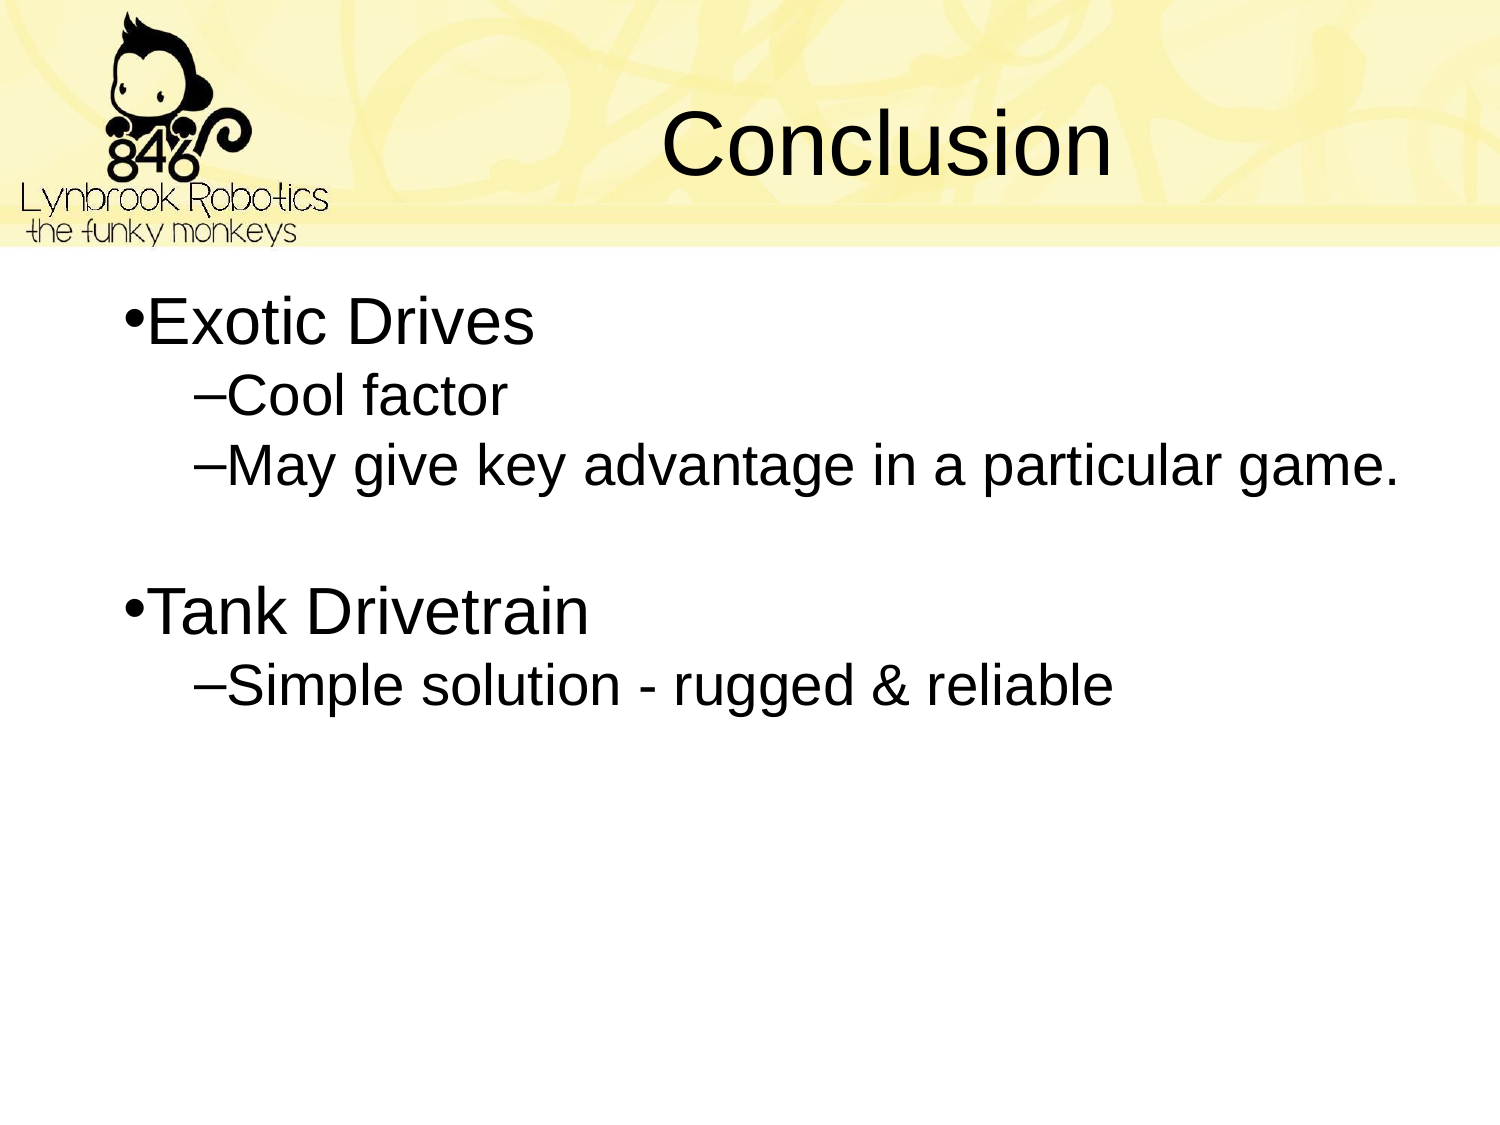

# Conclusion
Exotic Drives
Cool factor
May give key advantage in a particular game.

Tank Drivetrain
Simple solution - rugged & reliable